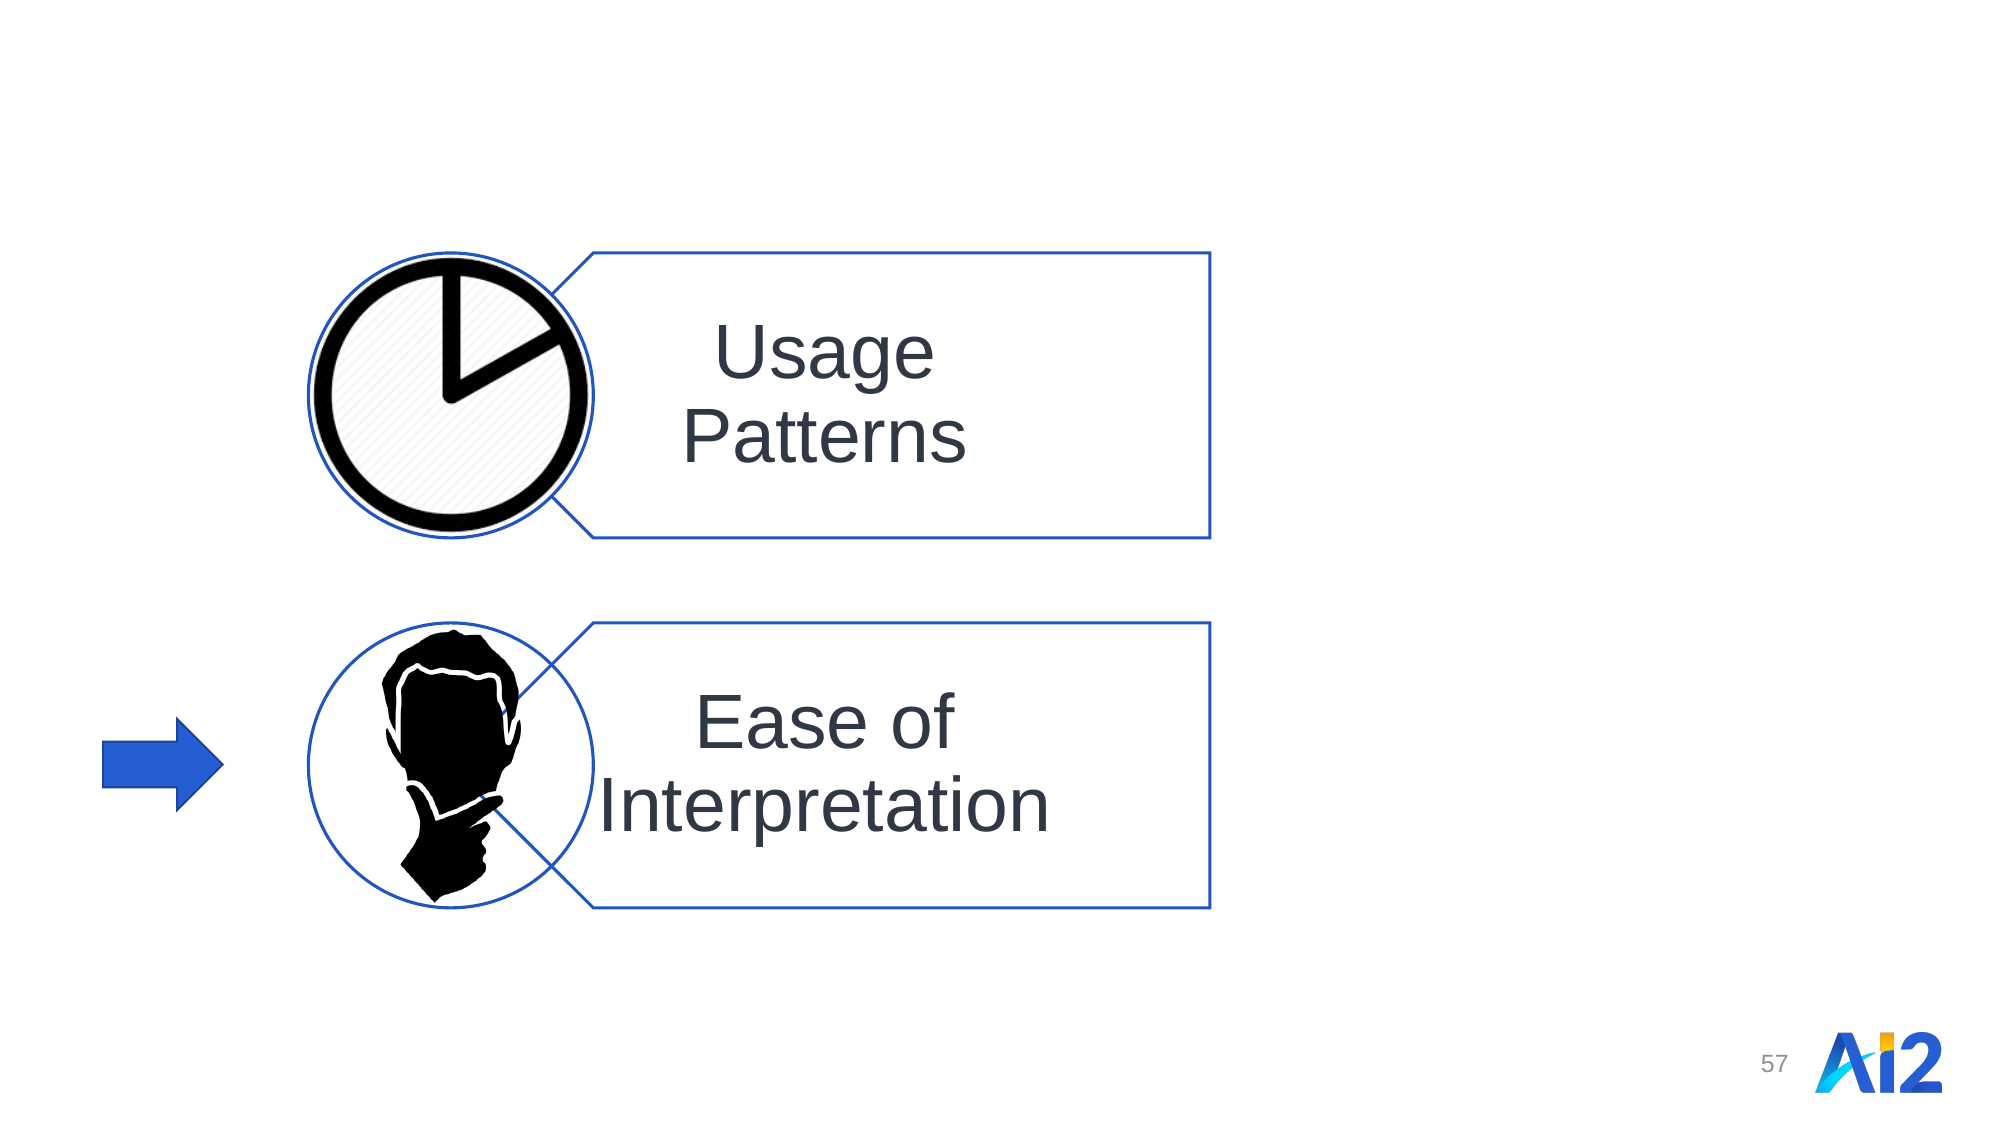

#
Usage Patterns
Ease of Interpretation

57